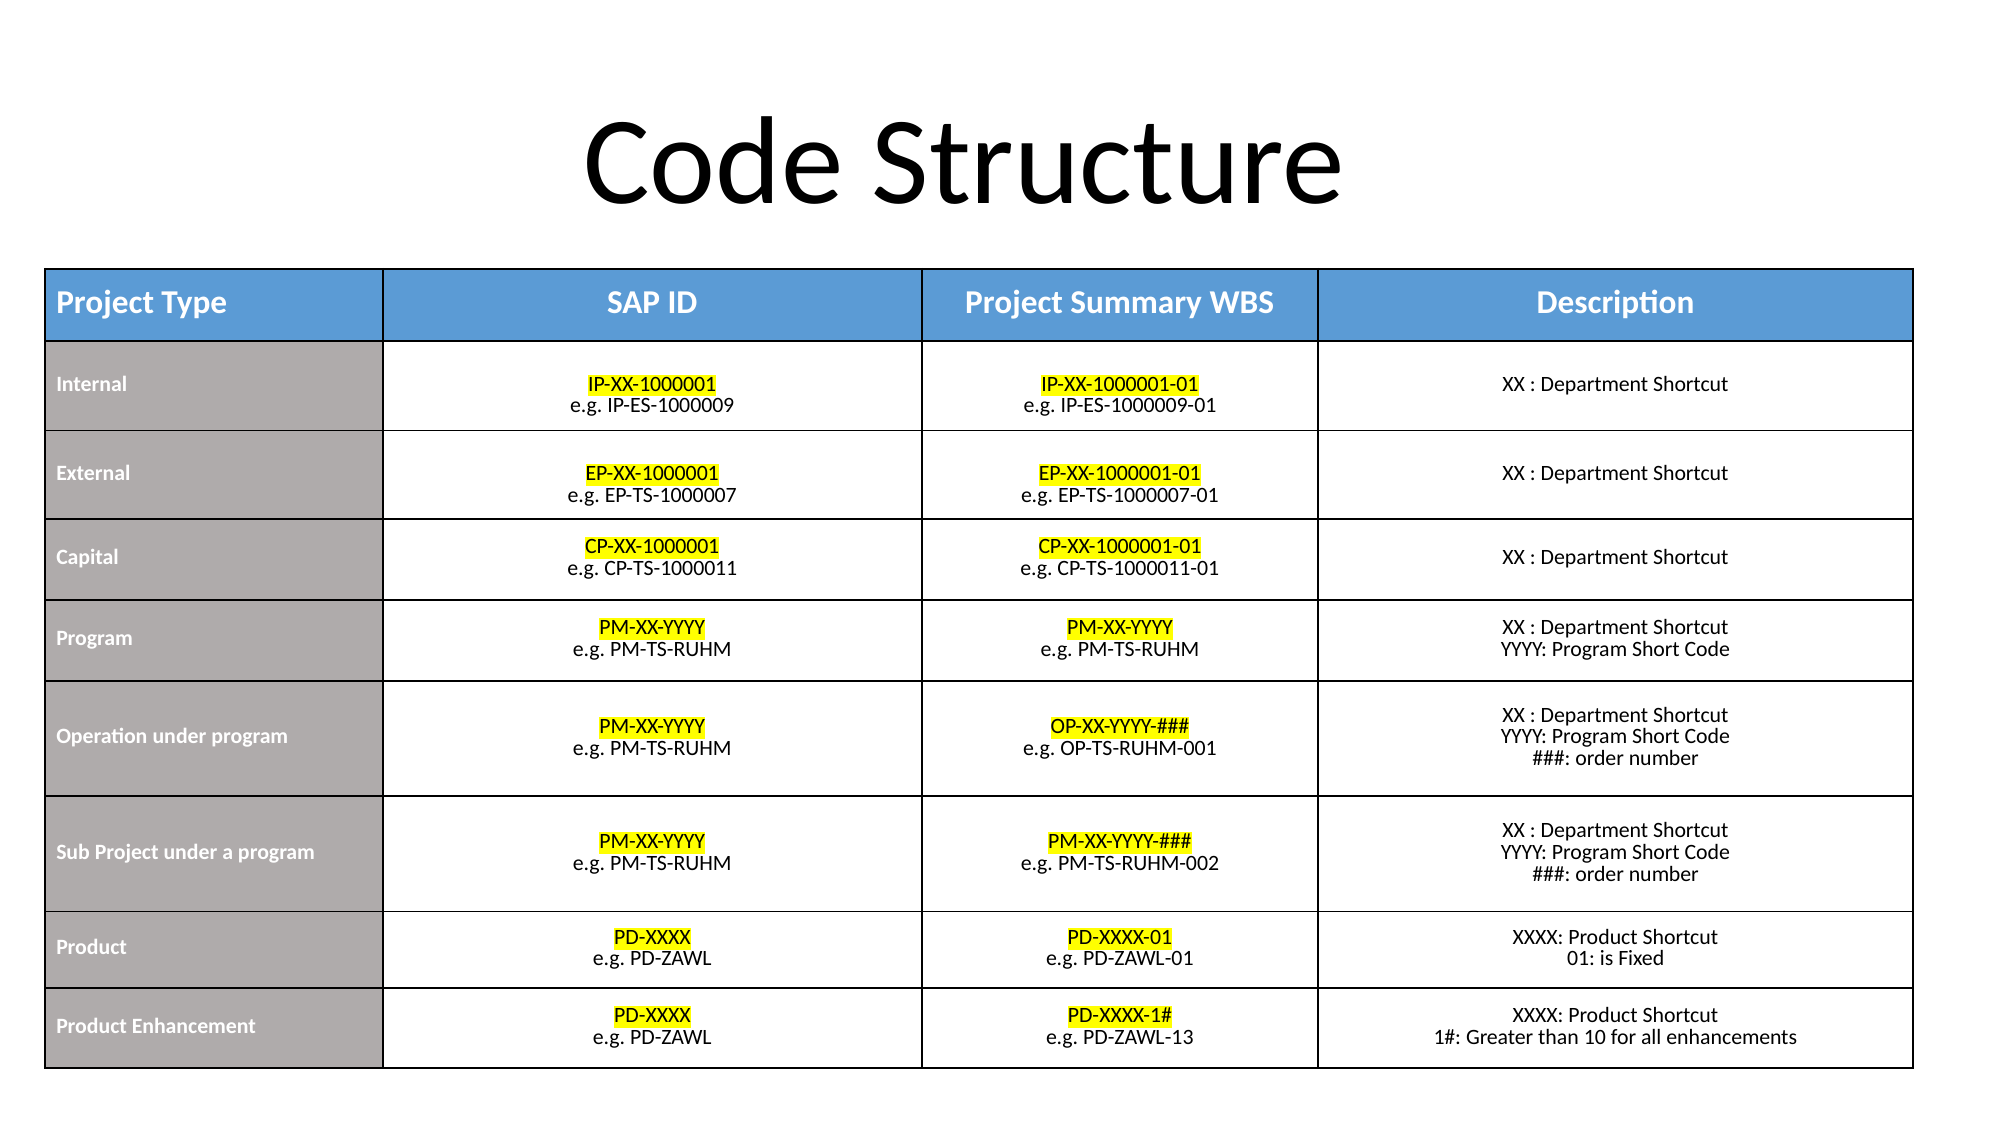

Code Structure
| Project Type | SAP ID | Project Summary WBS | Description |
| --- | --- | --- | --- |
| Internal | IP-XX-1000001 e.g. IP-ES-1000009 | IP-XX-1000001-01 e.g. IP-ES-1000009-01 | XX : Department Shortcut |
| External | EP-XX-1000001 e.g. EP-TS-1000007 | EP-XX-1000001-01 e.g. EP-TS-1000007-01 | XX : Department Shortcut |
| Capital | CP-XX-1000001 e.g. CP-TS-1000011 | CP-XX-1000001-01 e.g. CP-TS-1000011-01 | XX : Department Shortcut |
| Program | PM-XX-YYYY e.g. PM-TS-RUHM | PM-XX-YYYY e.g. PM-TS-RUHM | XX : Department Shortcut YYYY: Program Short Code |
| Operation under program | PM-XX-YYYY e.g. PM-TS-RUHM | OP-XX-YYYY-### e.g. OP-TS-RUHM-001 | XX : Department Shortcut YYYY: Program Short Code ###: order number |
| Sub Project under a program | PM-XX-YYYY e.g. PM-TS-RUHM | PM-XX-YYYY-### e.g. PM-TS-RUHM-002 | XX : Department Shortcut YYYY: Program Short Code ###: order number |
| Product | PD-XXXX e.g. PD-ZAWL | PD-XXXX-01 e.g. PD-ZAWL-01 | XXXX: Product Shortcut 01: is Fixed |
| Product Enhancement | PD-XXXX e.g. PD-ZAWL | PD-XXXX-1# e.g. PD-ZAWL-13 | XXXX: Product Shortcut 1#: Greater than 10 for all enhancements |